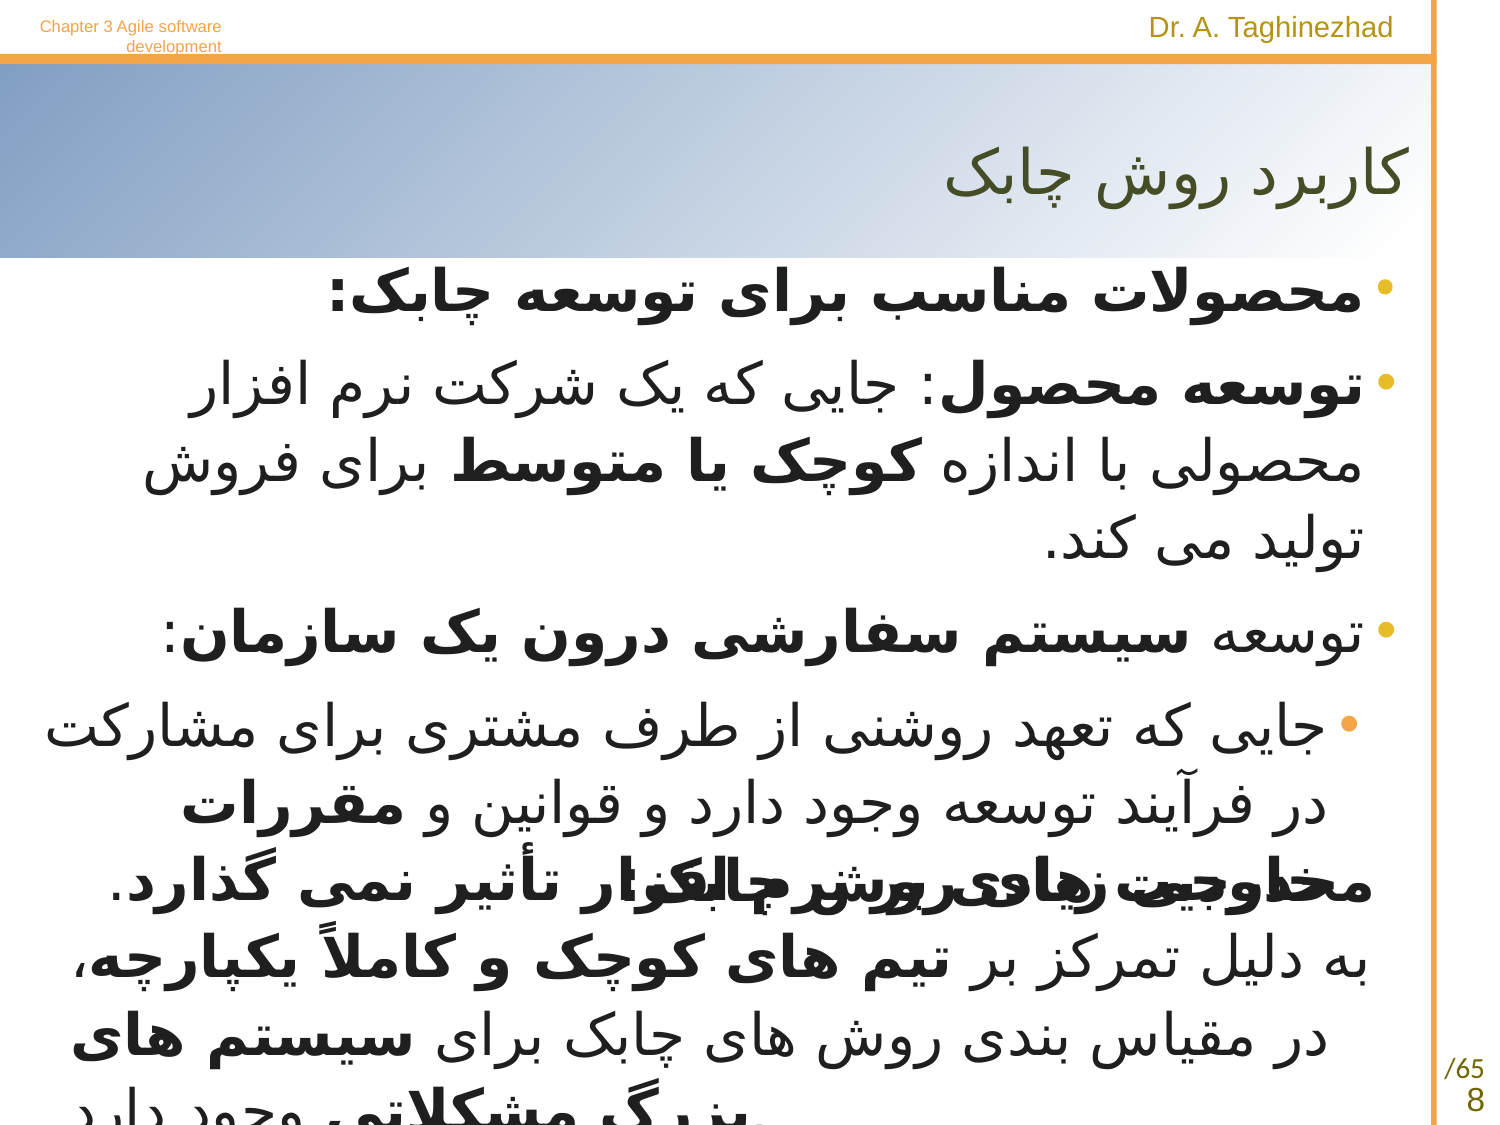

Chapter 3 Agile software development
# کاربرد روش چابک
محصولات مناسب برای توسعه چابک:
توسعه محصول: جایی که یک شرکت نرم افزار محصولی با اندازه کوچک یا متوسط برای فروش تولید می کند.
توسعه سیستم سفارشی درون یک سازمان:
جایی که تعهد روشنی از طرف مشتری برای مشارکت در فرآیند توسعه وجود دارد و قوانین و مقررات خارجی زیادی بر نرم افزار تأثیر نمی گذارد.
محدودیت های روش چابک:
به دلیل تمرکز بر تیم های کوچک و کاملاً یکپارچه، در مقیاس بندی روش های چابک برای سیستم های بزرگ مشکلاتی وجود دارد.
8